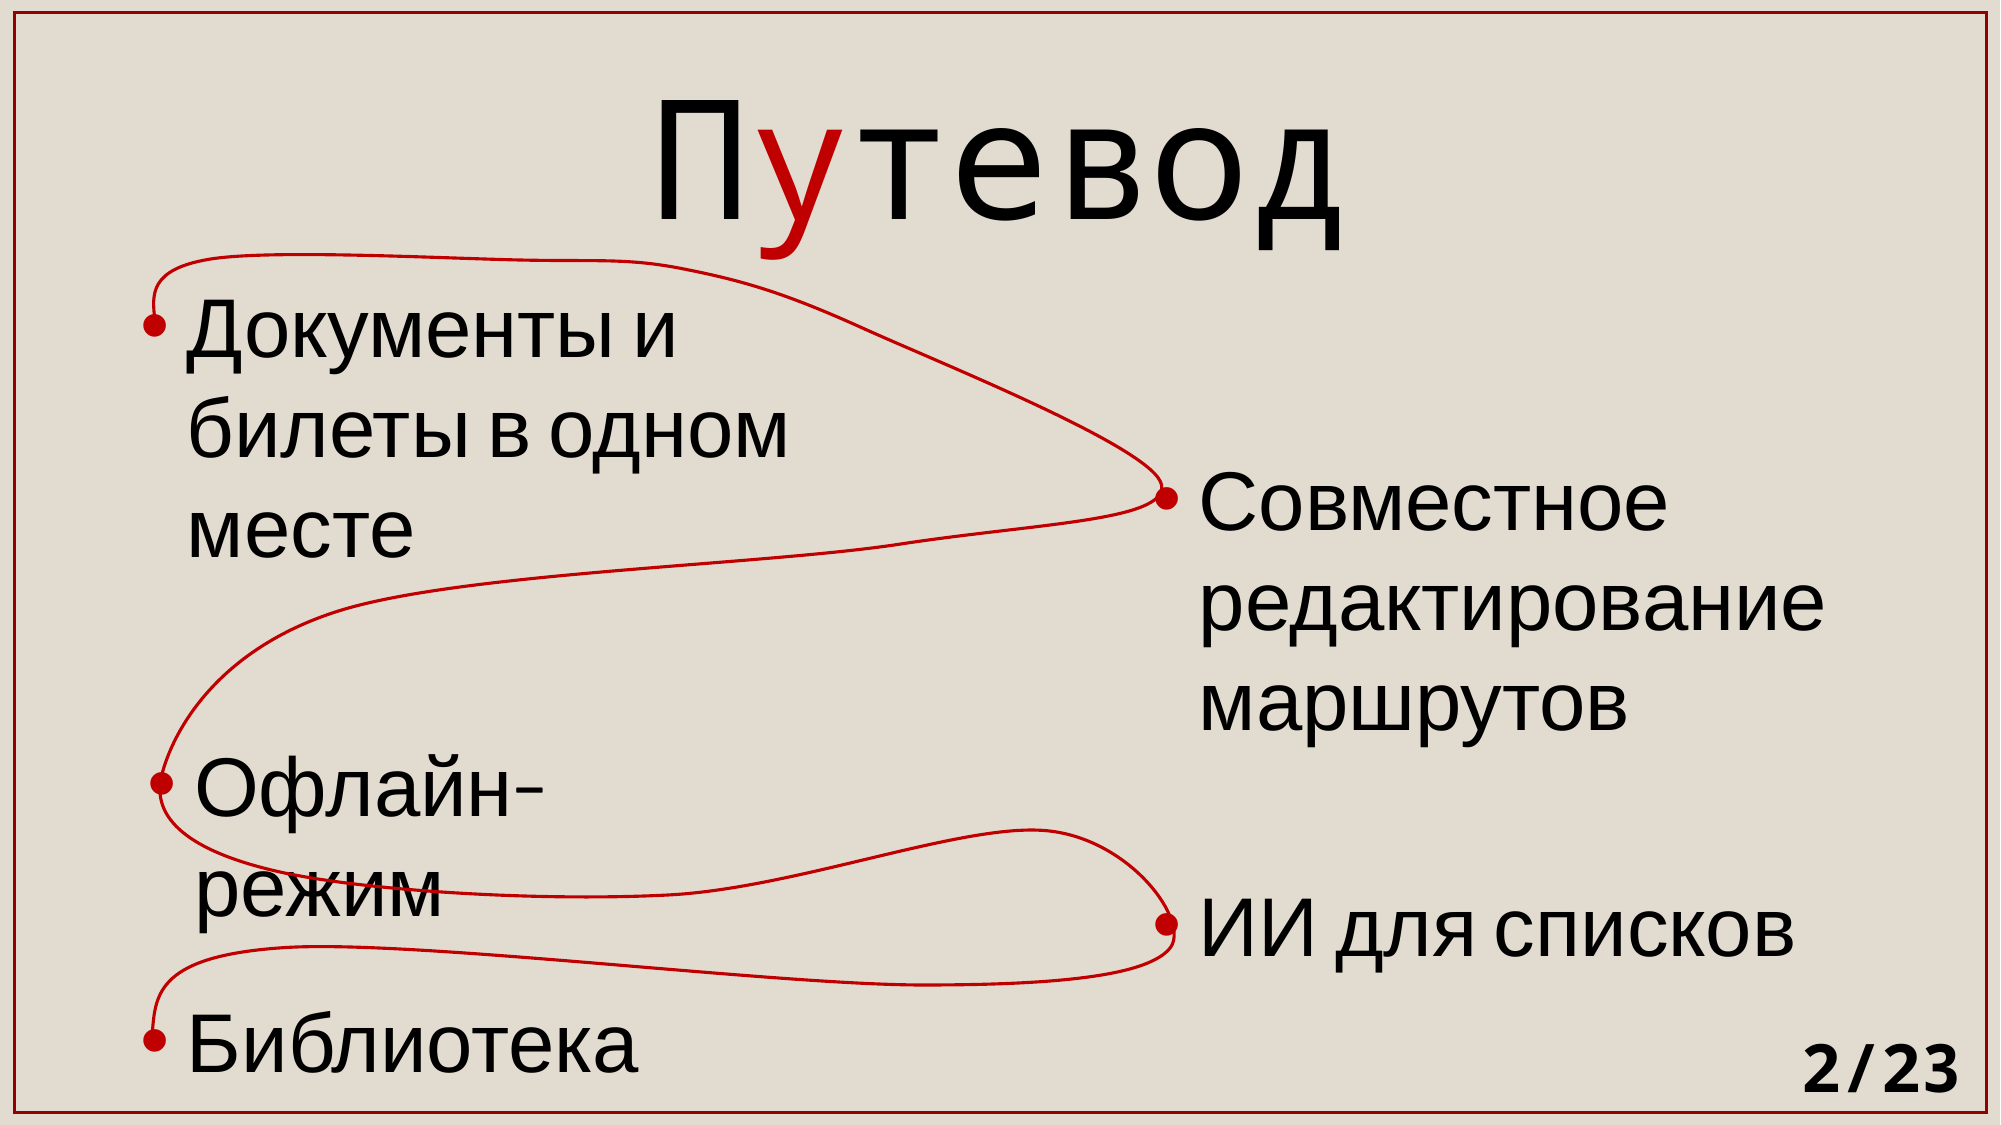

# Путевод

Документы и билеты в одном месте
Совместное редактирование маршрутов
Офлайн-режим
ИИ для списков
Библиотека маршрутов
2/23